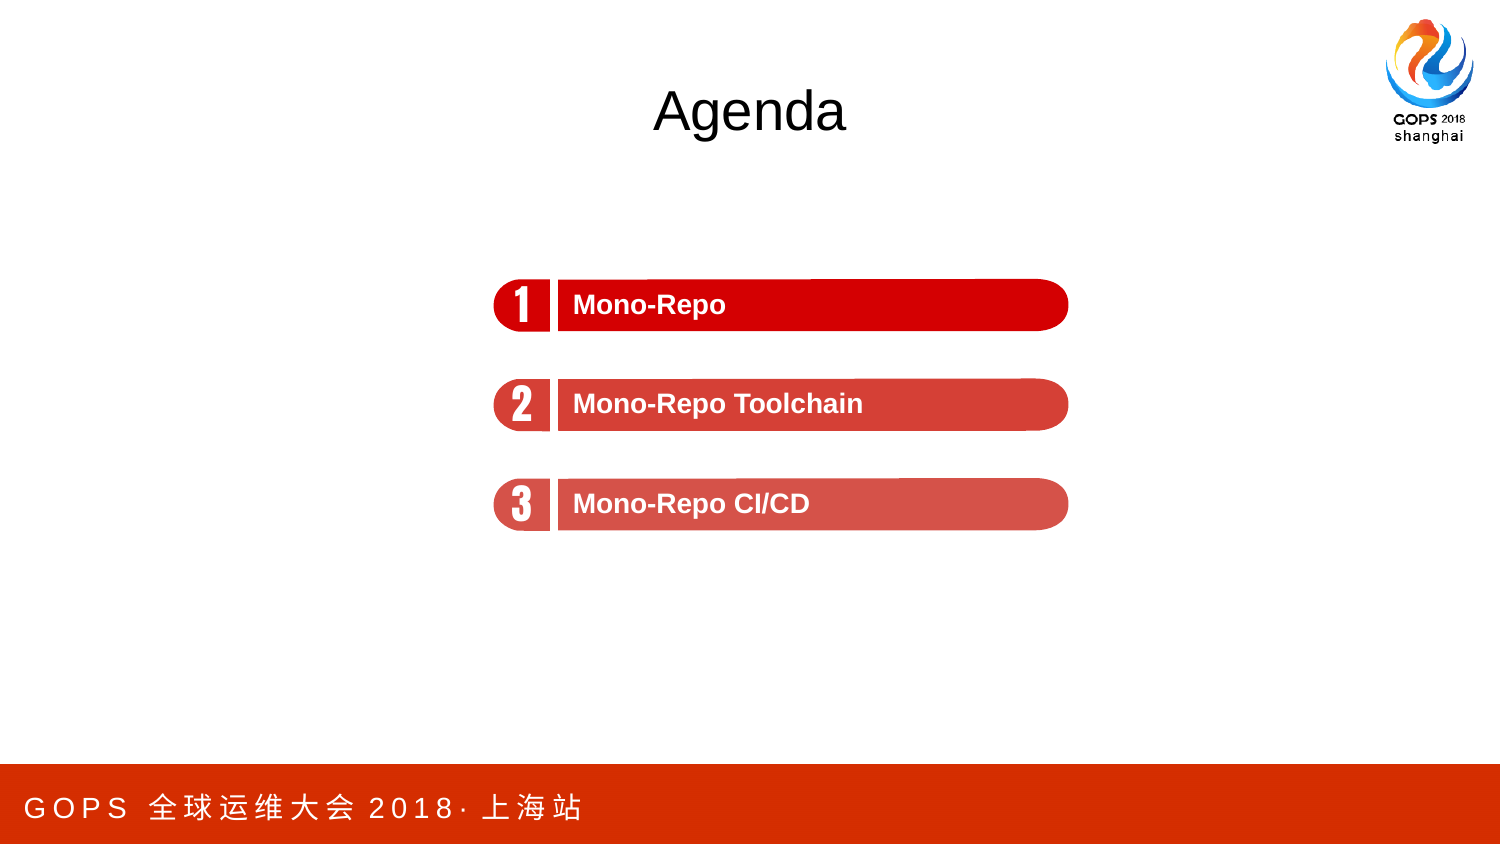

# Agenda
Mono-Repo
1
Mono-Repo Toolchain
2
Mono-Repo CI/CD
3